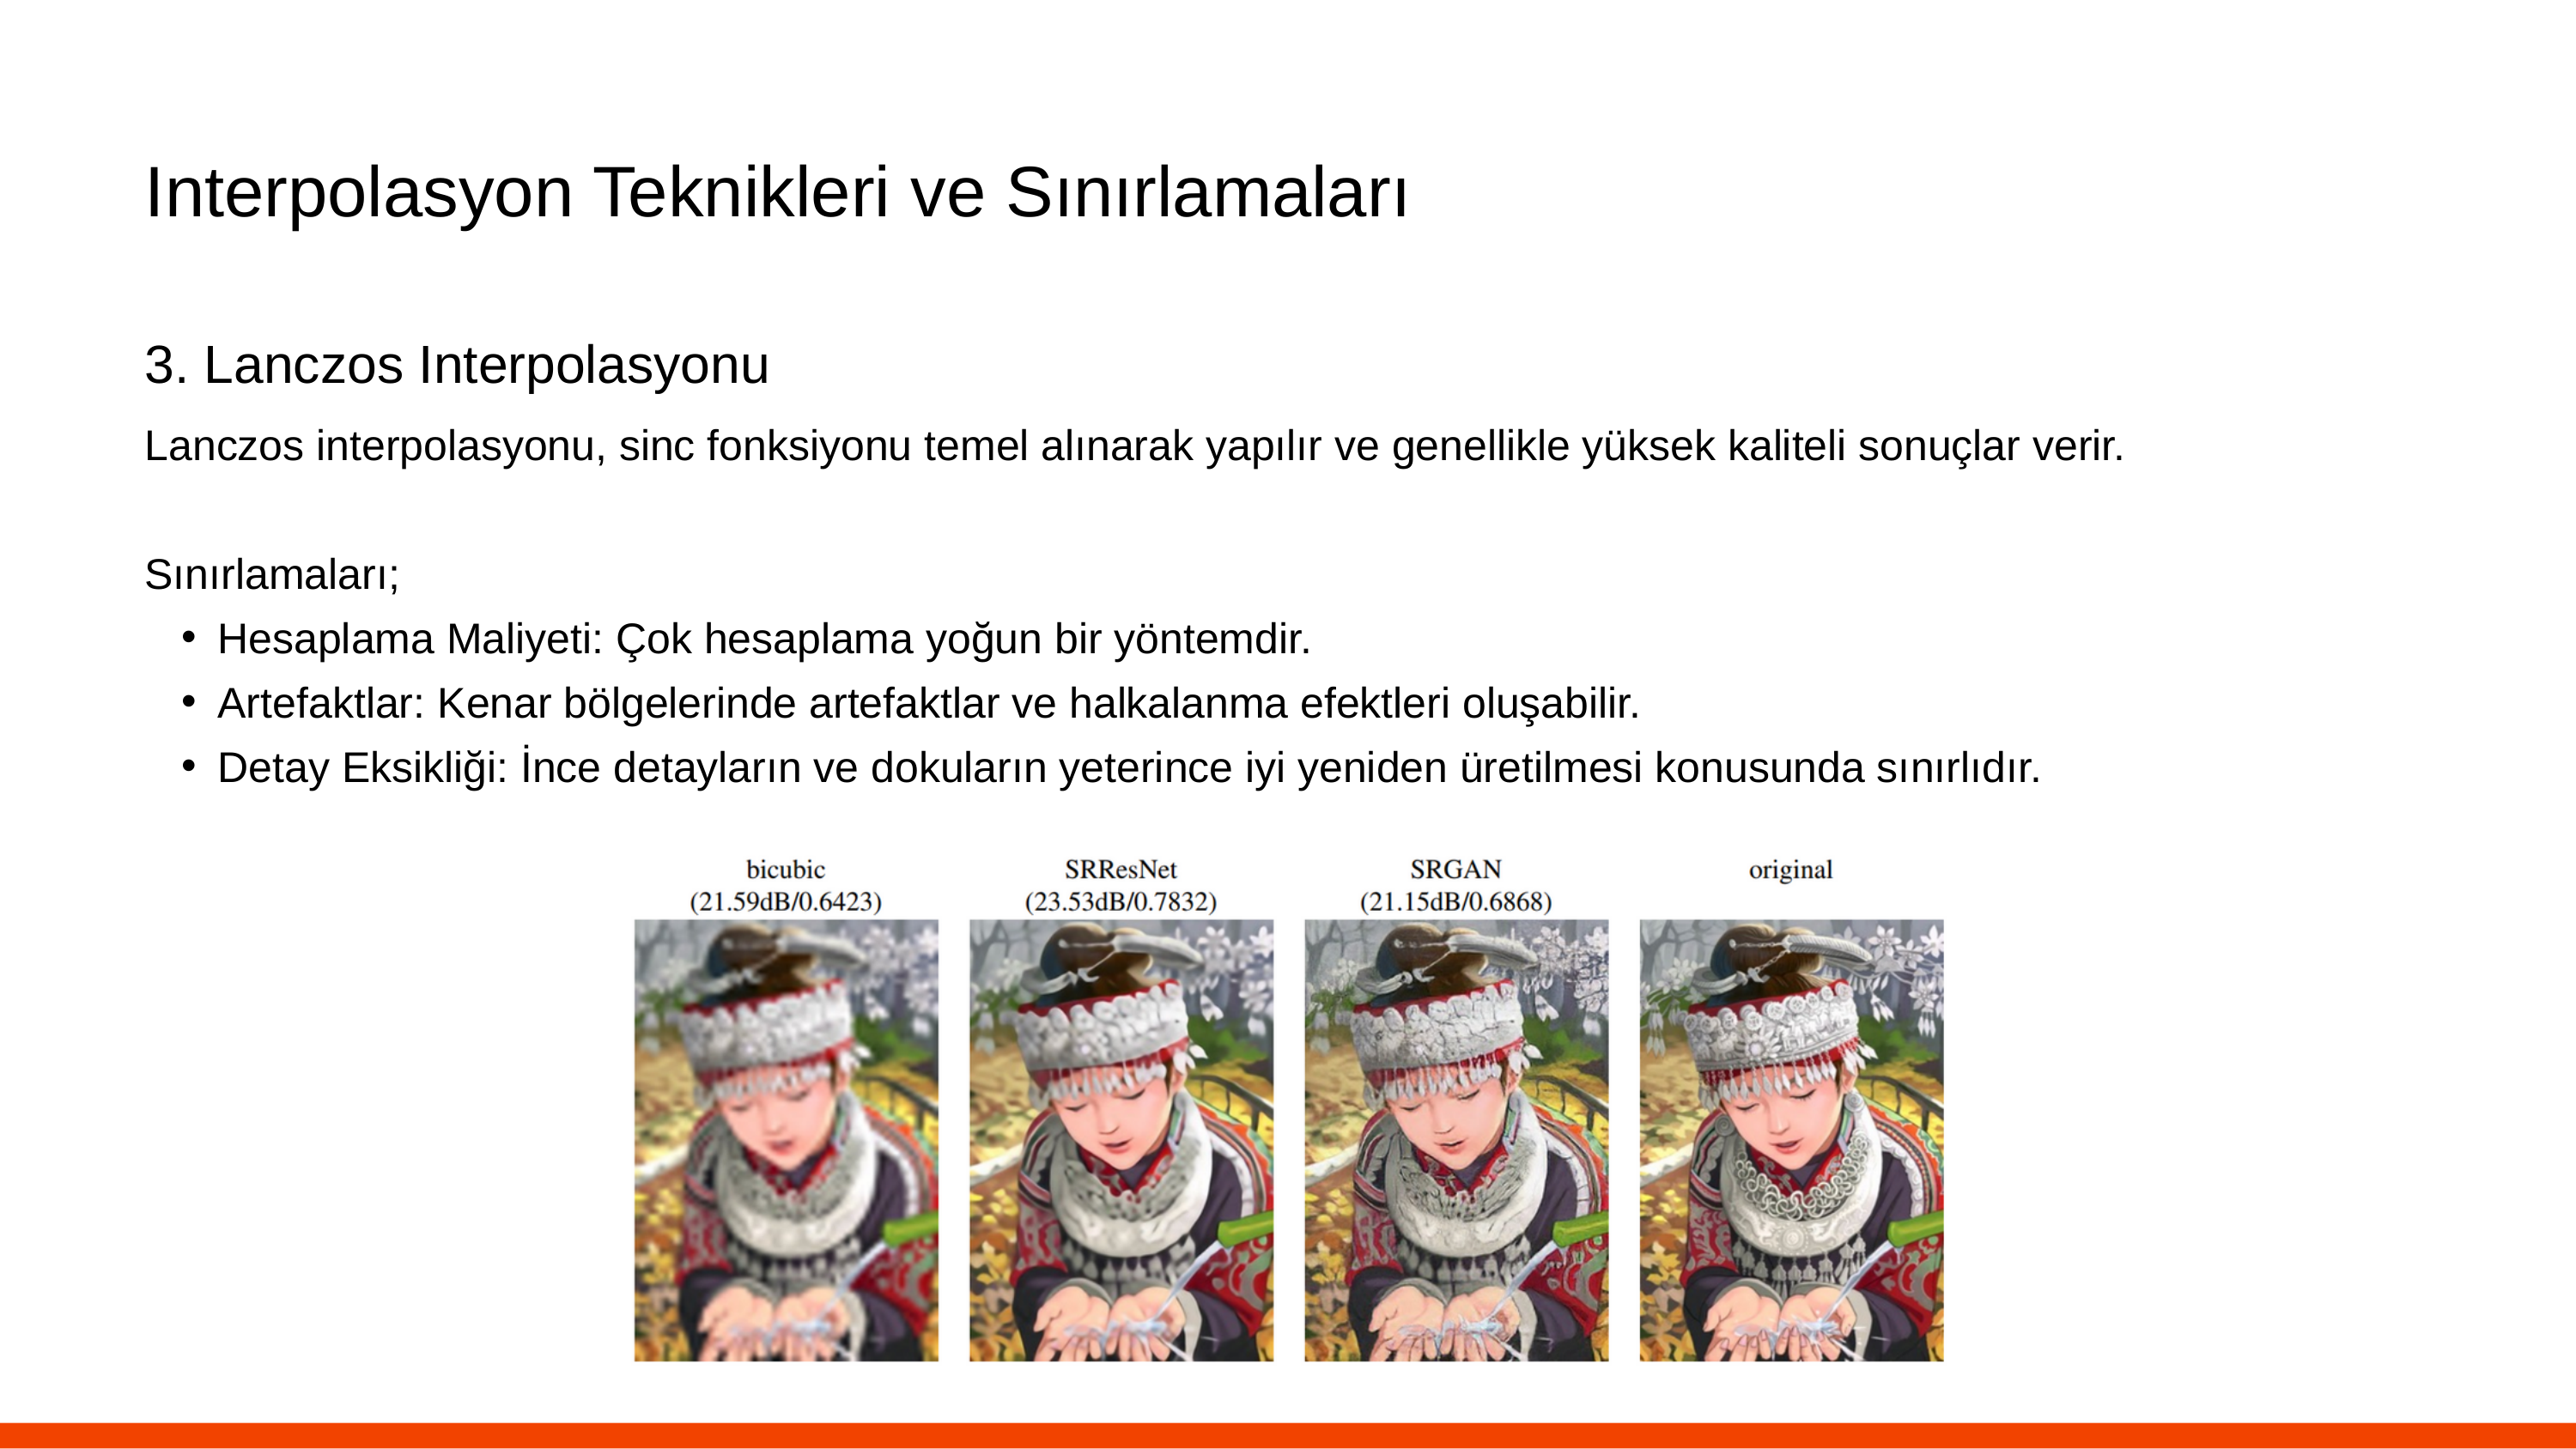

Interpolasyon Teknikleri ve Sınırlamaları
3. Lanczos Interpolasyonu
Lanczos interpolasyonu, sinc fonksiyonu temel alınarak yapılır ve genellikle yüksek kaliteli sonuçlar verir.

Sınırlamaları;
Hesaplama Maliyeti: Çok hesaplama yoğun bir yöntemdir.
Artefaktlar: Kenar bölgelerinde artefaktlar ve halkalanma efektleri oluşabilir.
Detay Eksikliği: İnce detayların ve dokuların yeterince iyi yeniden üretilmesi konusunda sınırlıdır.